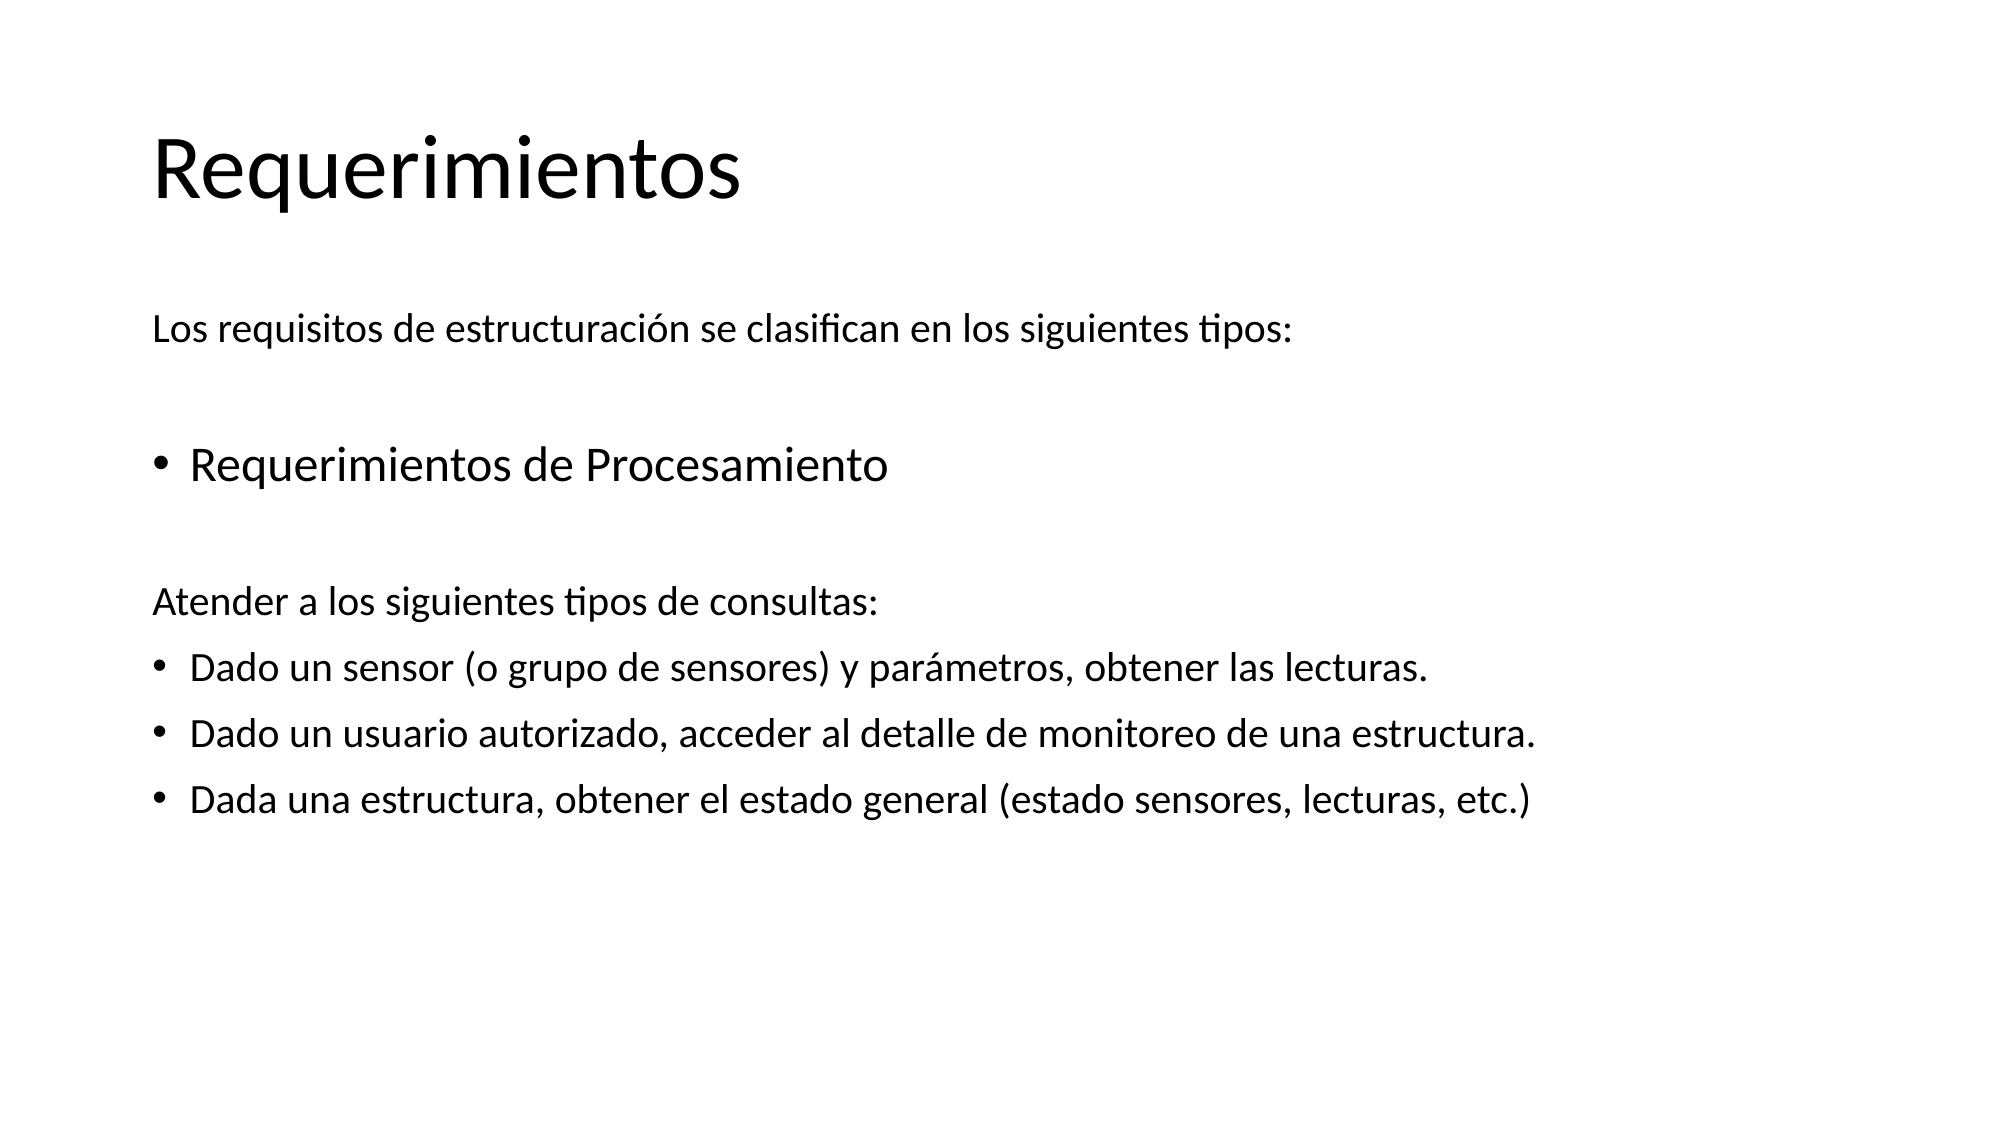

# Requerimientos
Los requisitos de estructuración se clasifican en los siguientes tipos:

Requerimientos de Procesamiento

Atender a los siguientes tipos de consultas:
Dado un sensor (o grupo de sensores) y parámetros, obtener las lecturas.
Dado un usuario autorizado, acceder al detalle de monitoreo de una estructura.
Dada una estructura, obtener el estado general (estado sensores, lecturas, etc.)